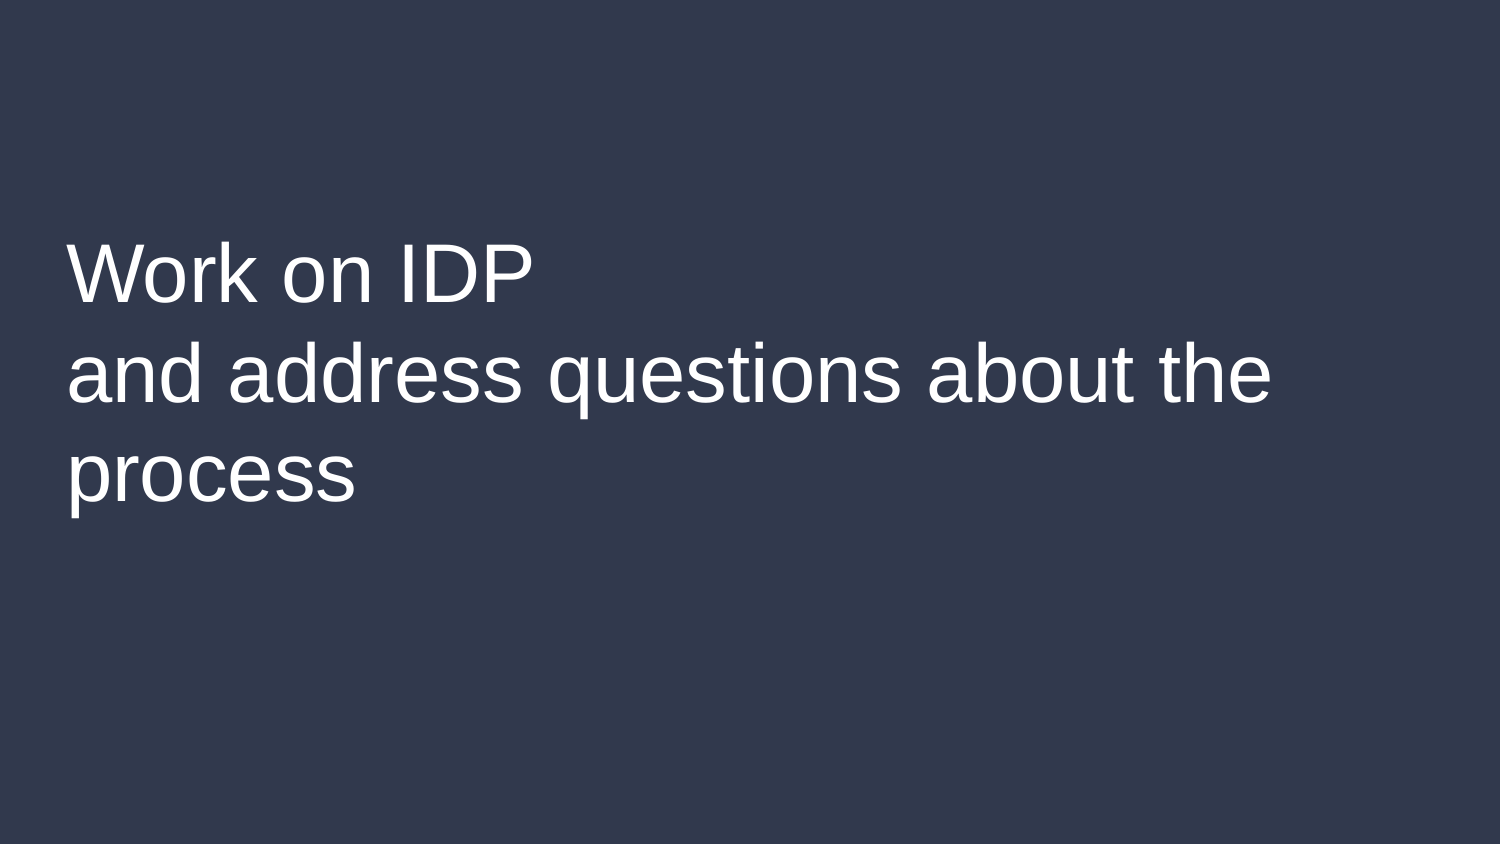

# Work on IDP and address questions about the process